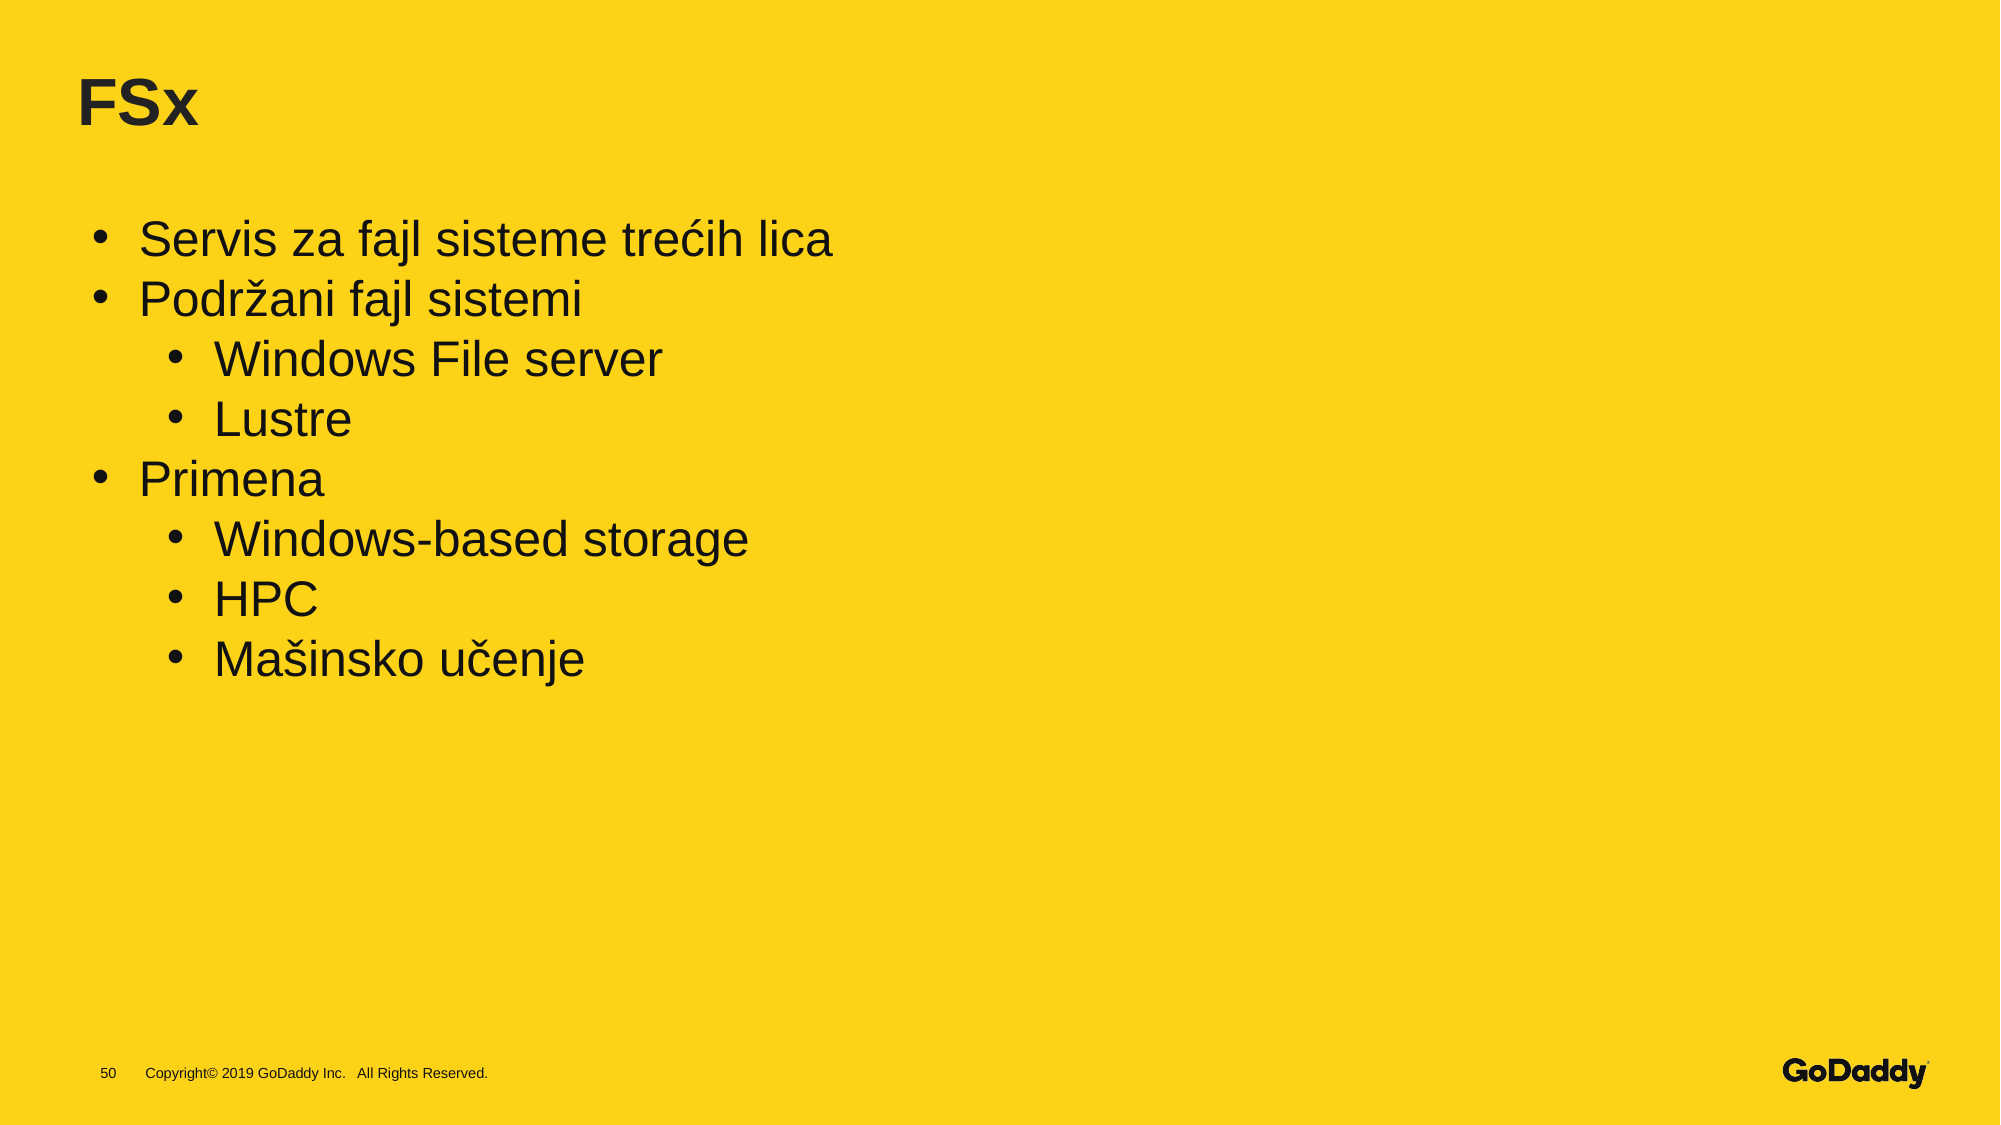

FSx
Servis za fajl sisteme trećih lica
Podržani fajl sistemi
Windows File server
Lustre
Primena
Windows-based storage
HPC
Mašinsko učenje
50
Copyright© 2019 GoDaddy Inc.   All Rights Reserved.